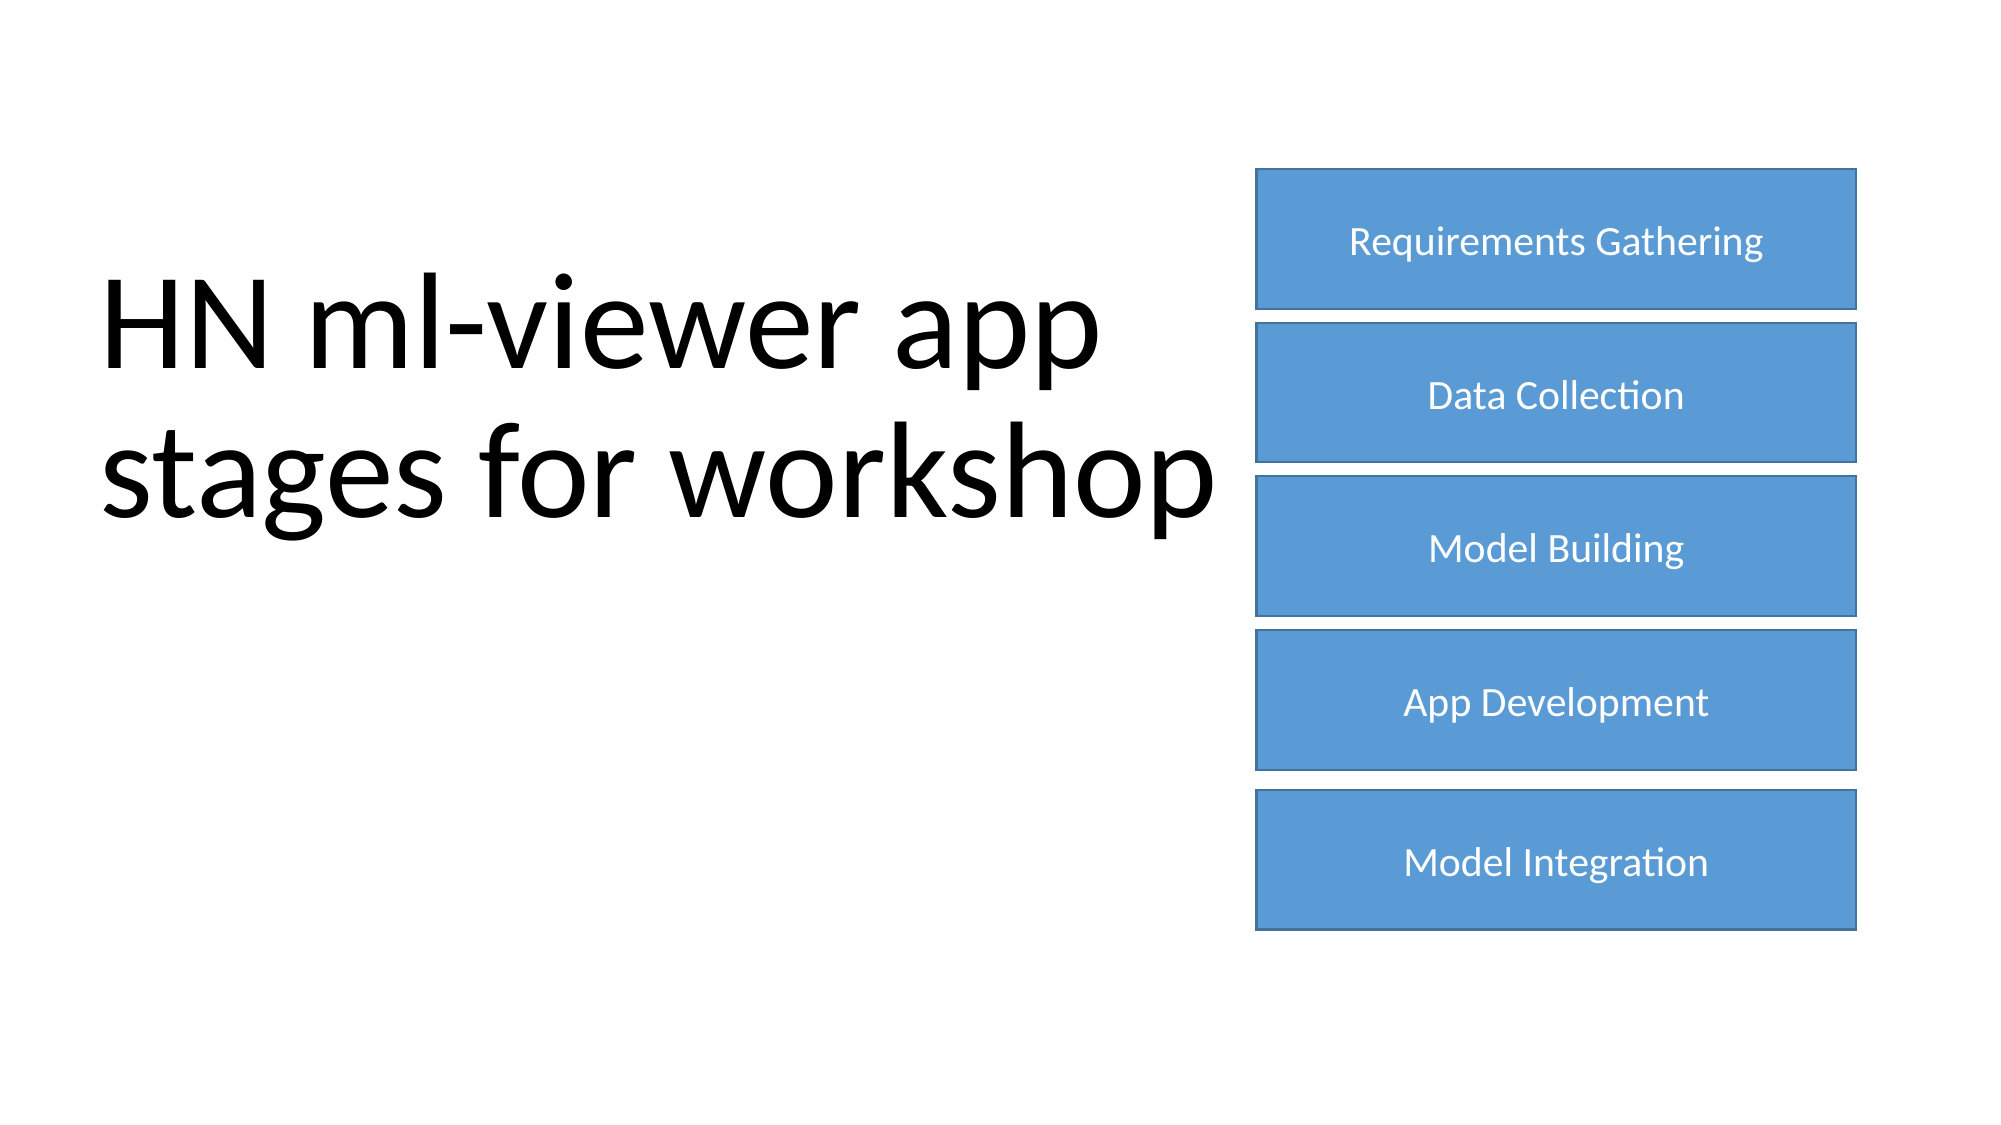

Requirements Gathering
# HN ml-viewer app stages for workshop
Data Collection
Model Building
App Development
Model Integration